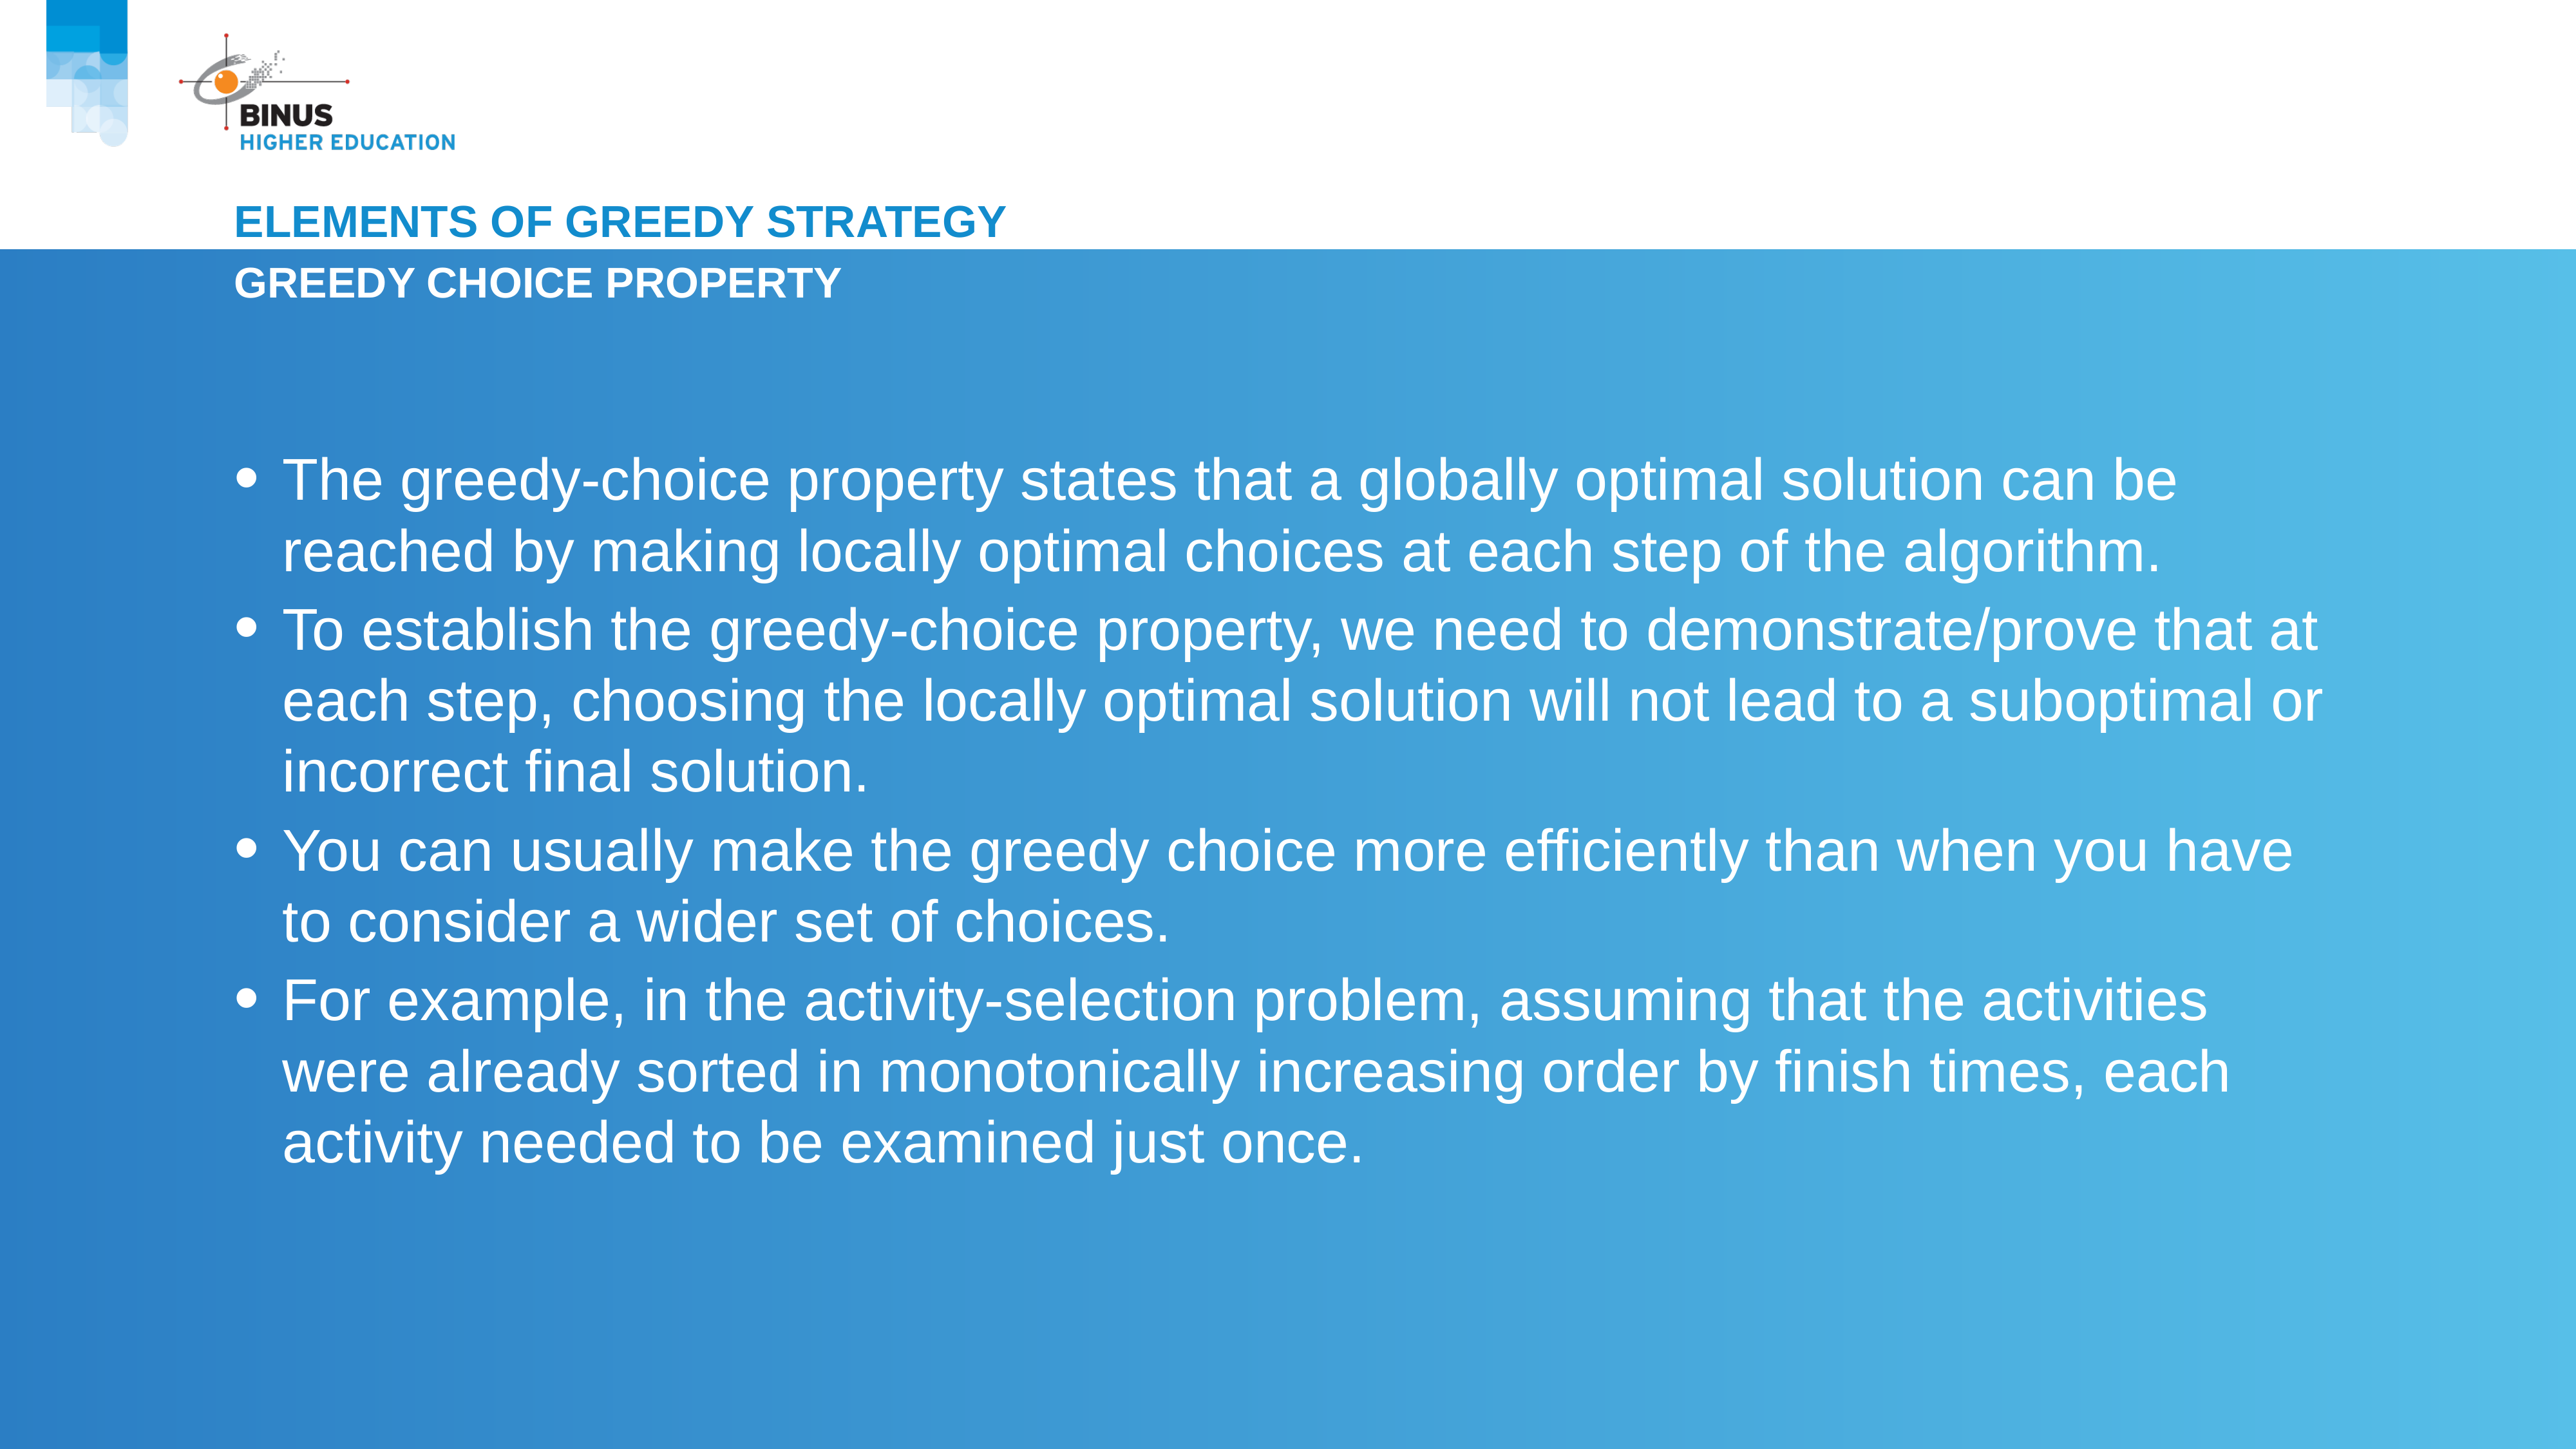

# Elements of greedy strategy
Greedy choice property
The greedy-choice property states that a globally optimal solution can be reached by making locally optimal choices at each step of the algorithm.
To establish the greedy-choice property, we need to demonstrate/prove that at each step, choosing the locally optimal solution will not lead to a suboptimal or incorrect final solution.
You can usually make the greedy choice more efficiently than when you have to consider a wider set of choices.
For example, in the activity-selection problem, assuming that the activities were already sorted in monotonically increasing order by finish times, each activity needed to be examined just once.